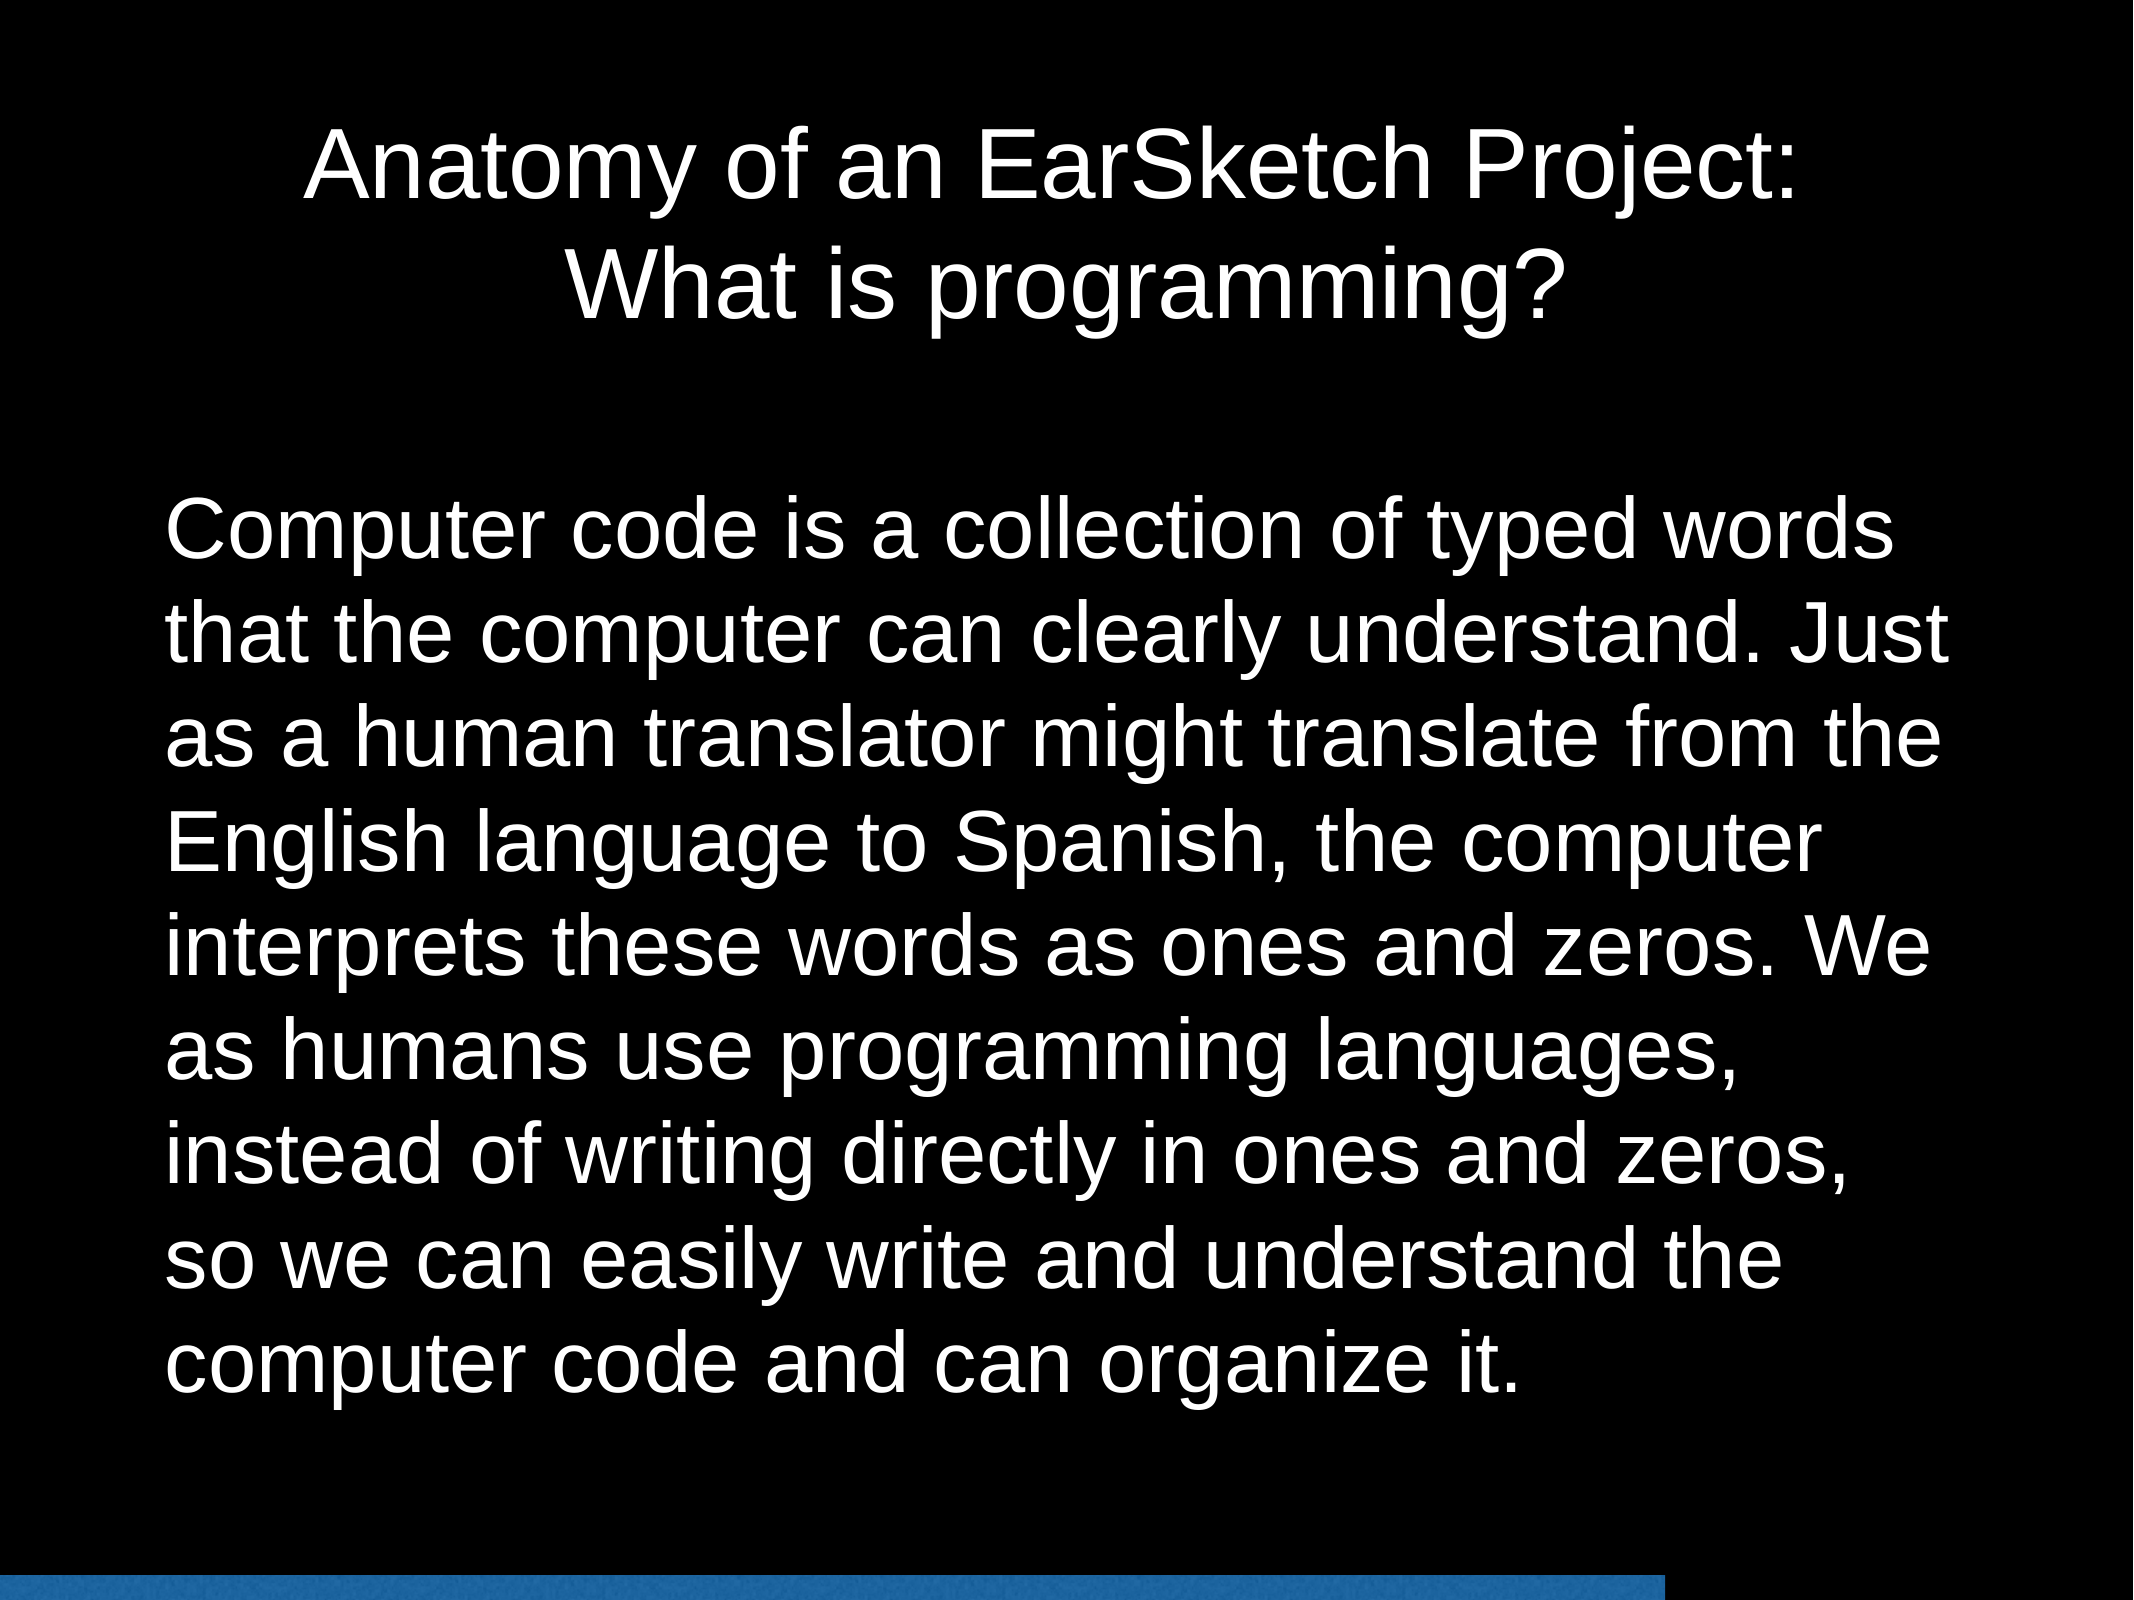

# Anatomy of an EarSketch Project: What is programming?
Computer code is a collection of typed words that the computer can clearly understand. Just as a human translator might translate from the English language to Spanish, the computer interprets these words as ones and zeros. We as humans use programming languages, instead of writing directly in ones and zeros, so we can easily write and understand the computer code and can organize it.